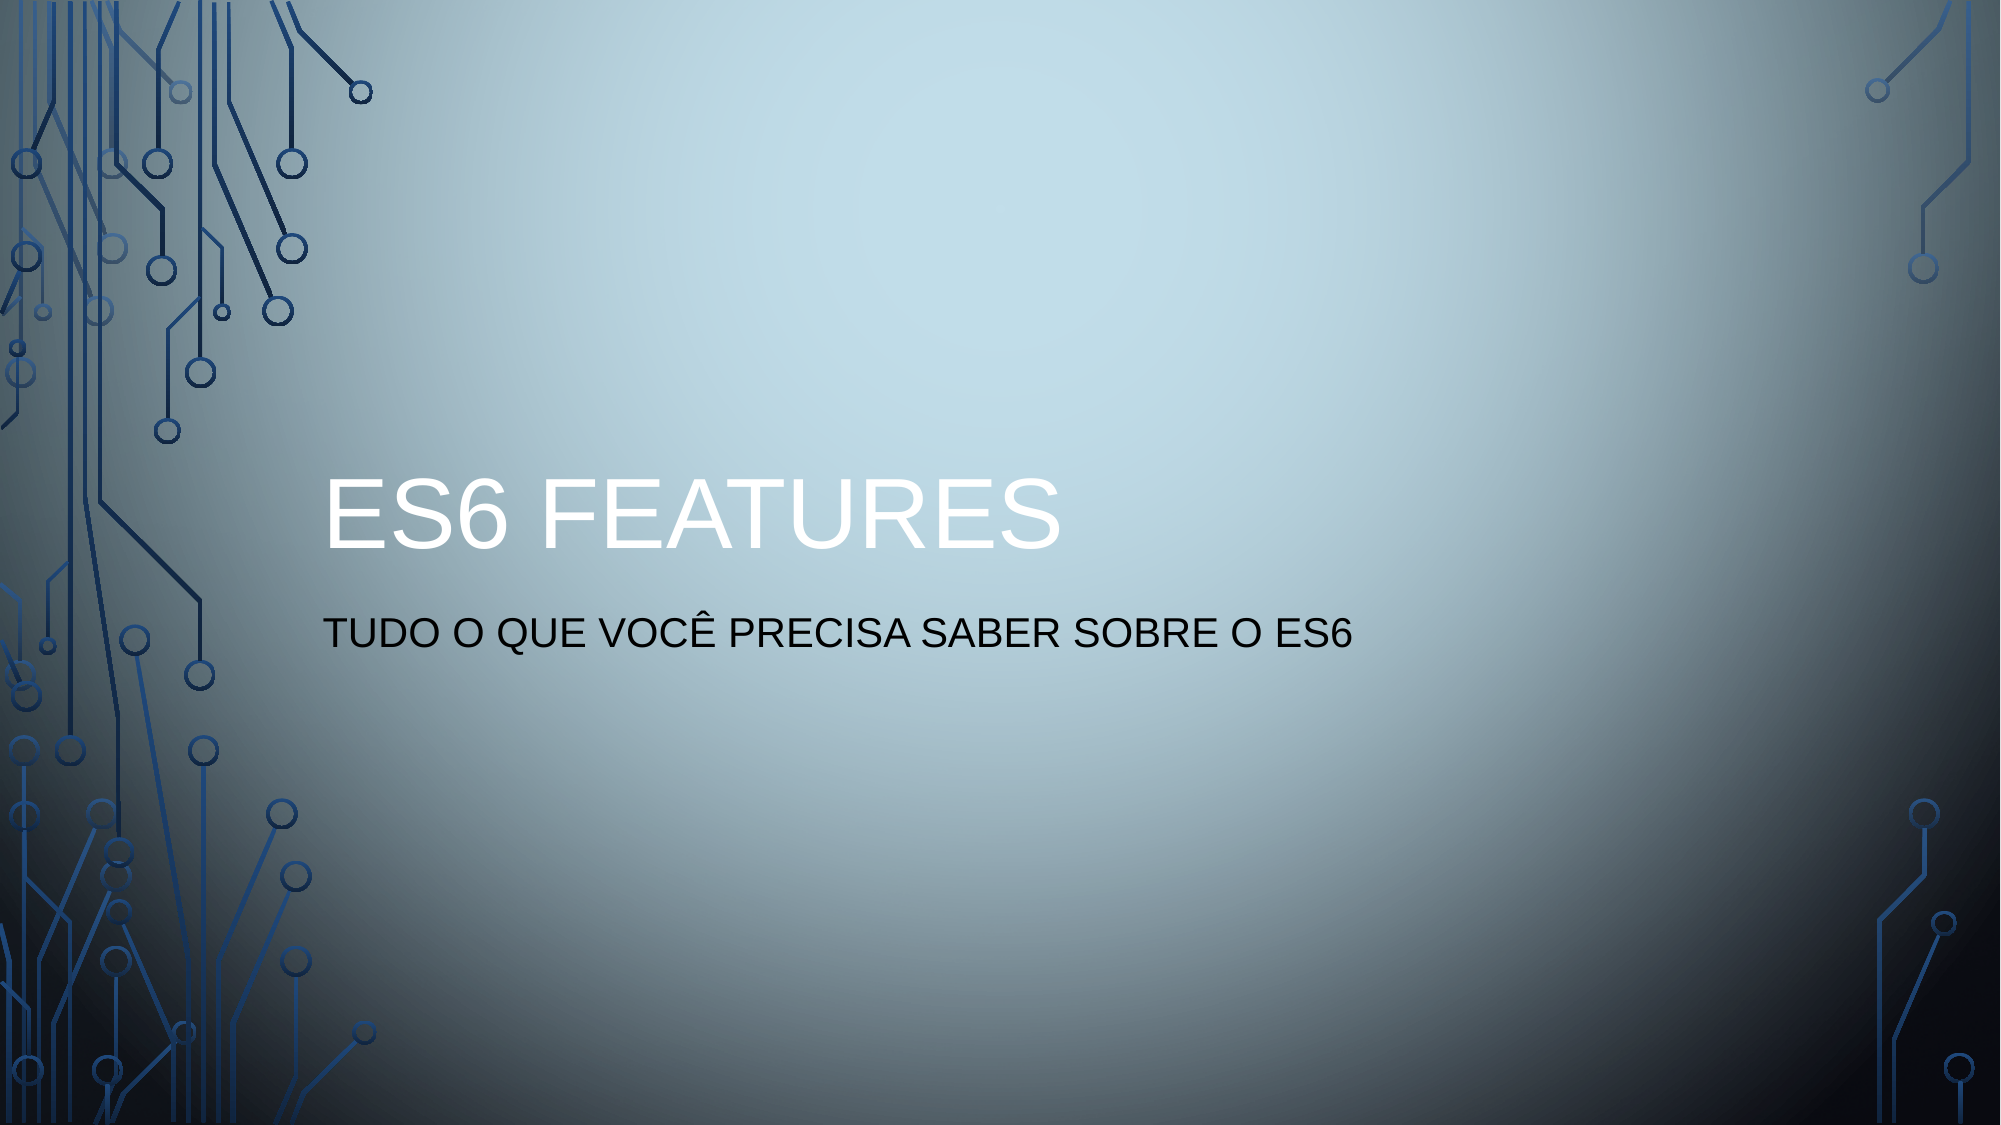

Es6 features
Tudo o que você precisa saber sobre o Es6